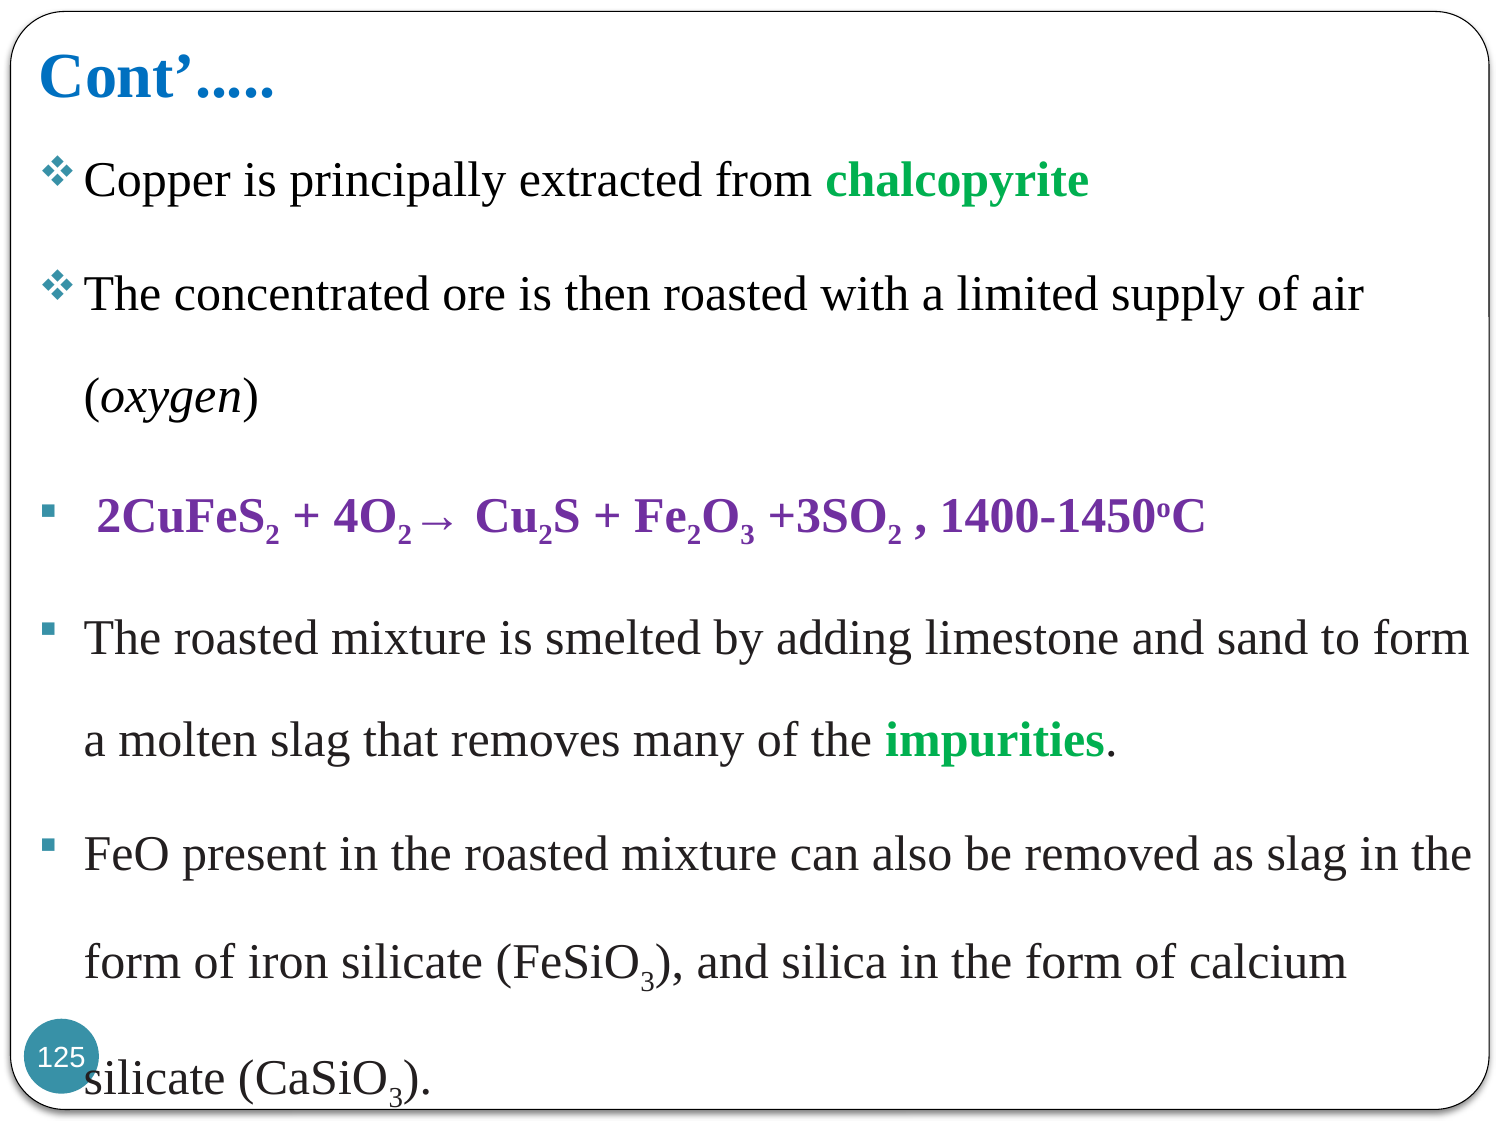

# Cont’.....
Copper is principally extracted from chalcopyrite
The concentrated ore is then roasted with a limited supply of air (oxygen)
 2CuFeS2 + 4O2→ Cu2S + Fe2O3 +3SO2 , 1400-1450oC
The roasted mixture is smelted by adding limestone and sand to form a molten slag that removes many of the impurities.
FeO present in the roasted mixture can also be removed as slag in the form of iron silicate (FeSiO3), and silica in the form of calcium silicate (CaSiO3).

125